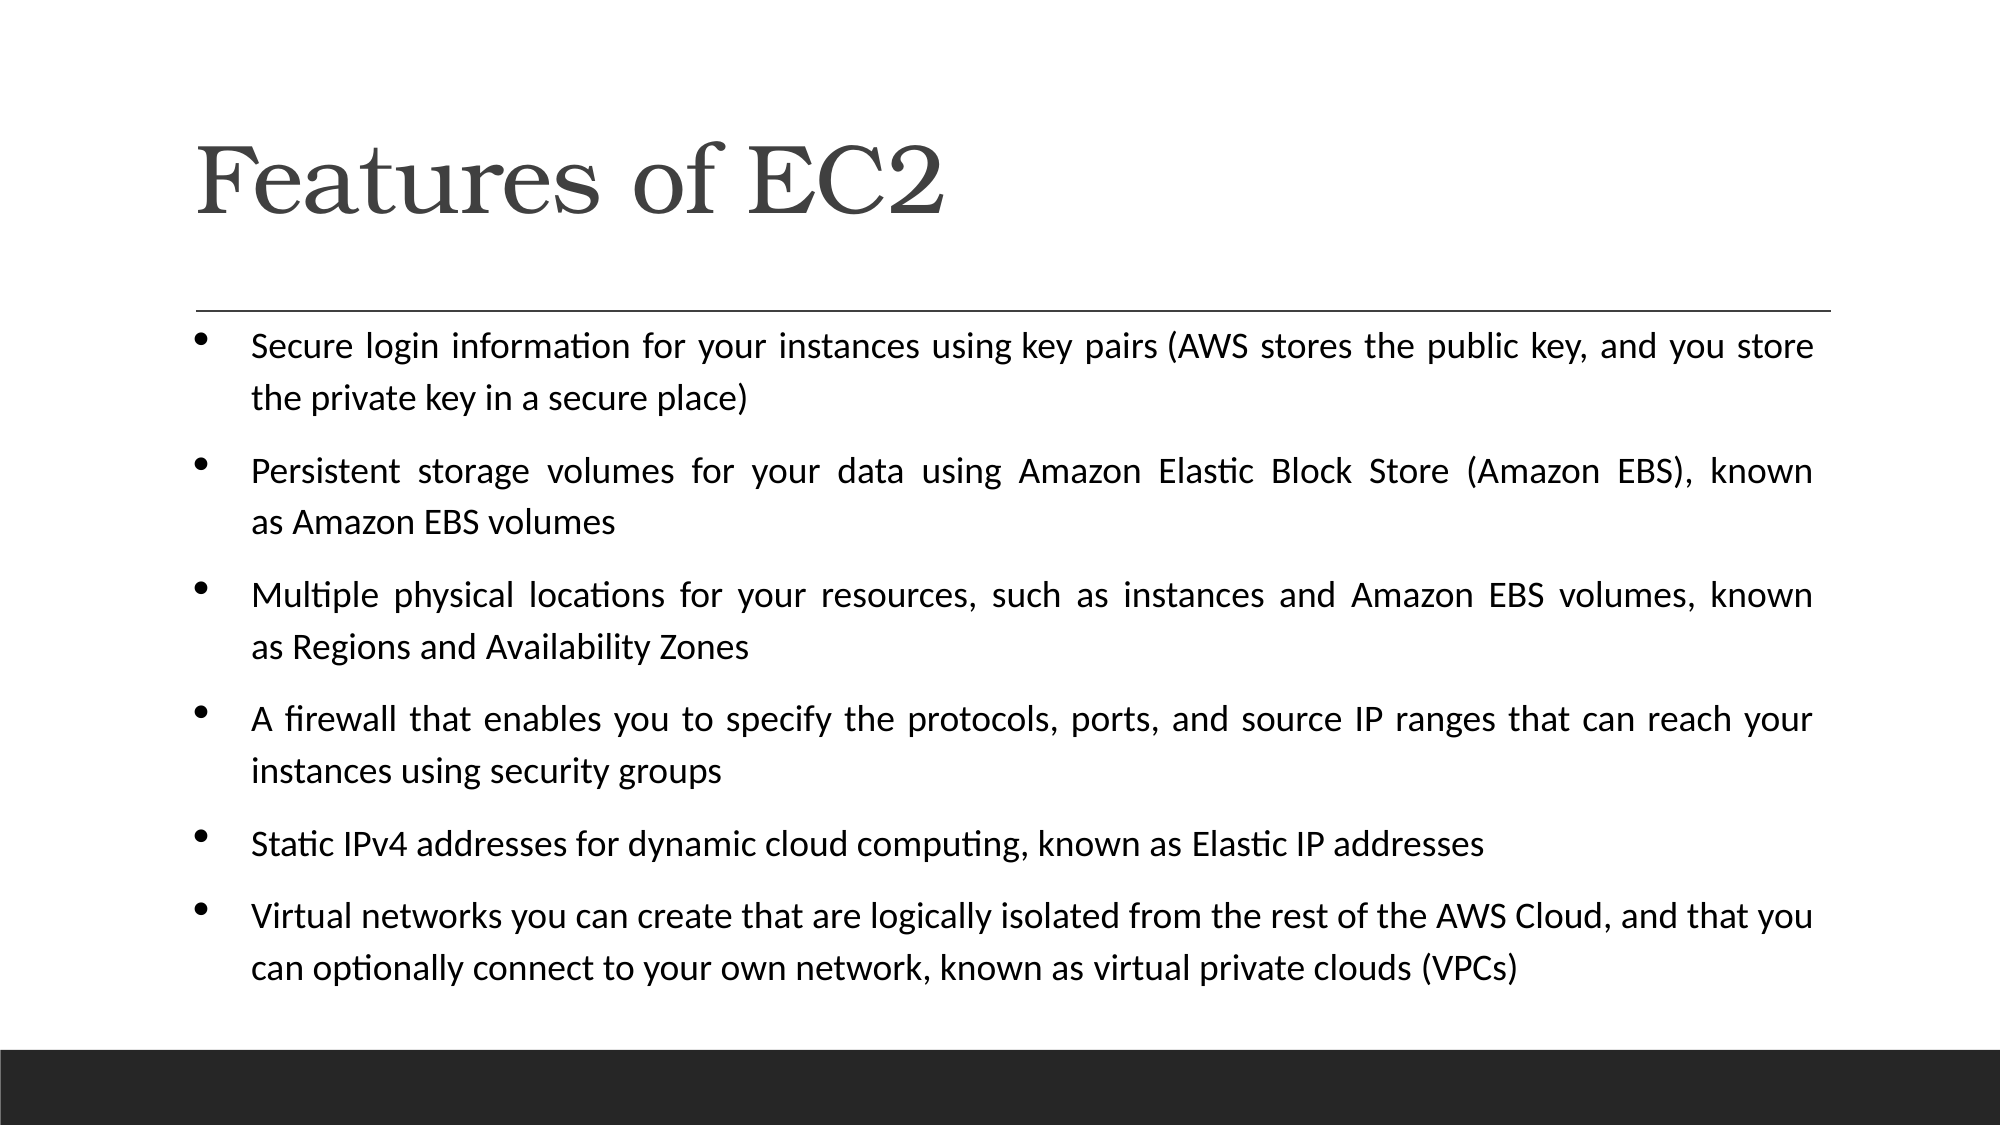

# Features of EC2
Secure login information for your instances using key pairs (AWS stores the public key, and you store the private key in a secure place)
Persistent storage volumes for your data using Amazon Elastic Block Store (Amazon EBS), known as Amazon EBS volumes
Multiple physical locations for your resources, such as instances and Amazon EBS volumes, known as Regions and Availability Zones
A firewall that enables you to specify the protocols, ports, and source IP ranges that can reach your instances using security groups
Static IPv4 addresses for dynamic cloud computing, known as Elastic IP addresses
Virtual networks you can create that are logically isolated from the rest of the AWS Cloud, and that you can optionally connect to your own network, known as virtual private clouds (VPCs)